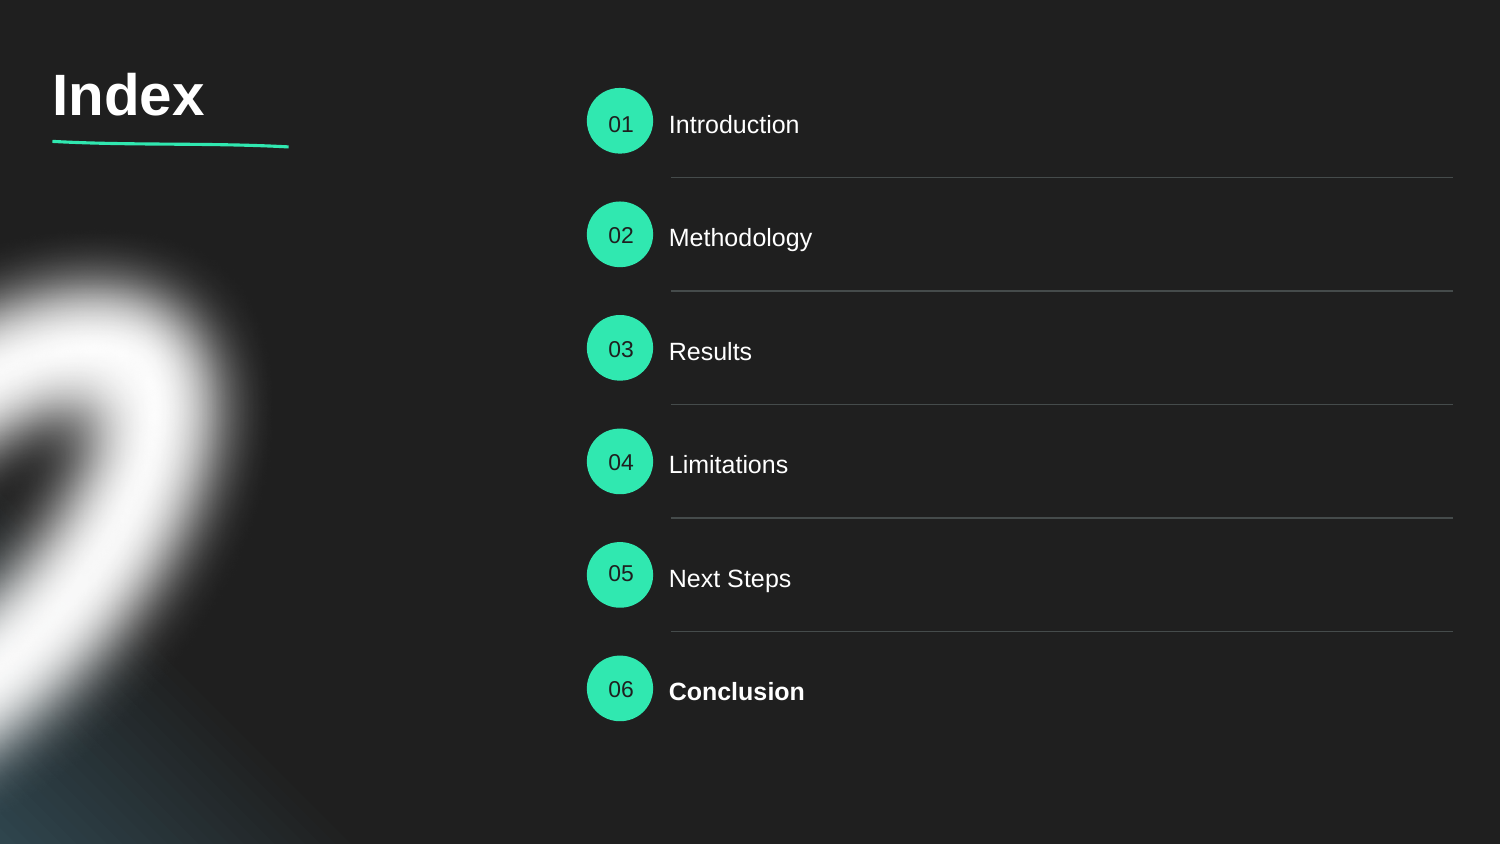

# Index
Introduction

01

Methodology

02
Results

03
Limitations

04
Next Steps
05

Conclusion

06